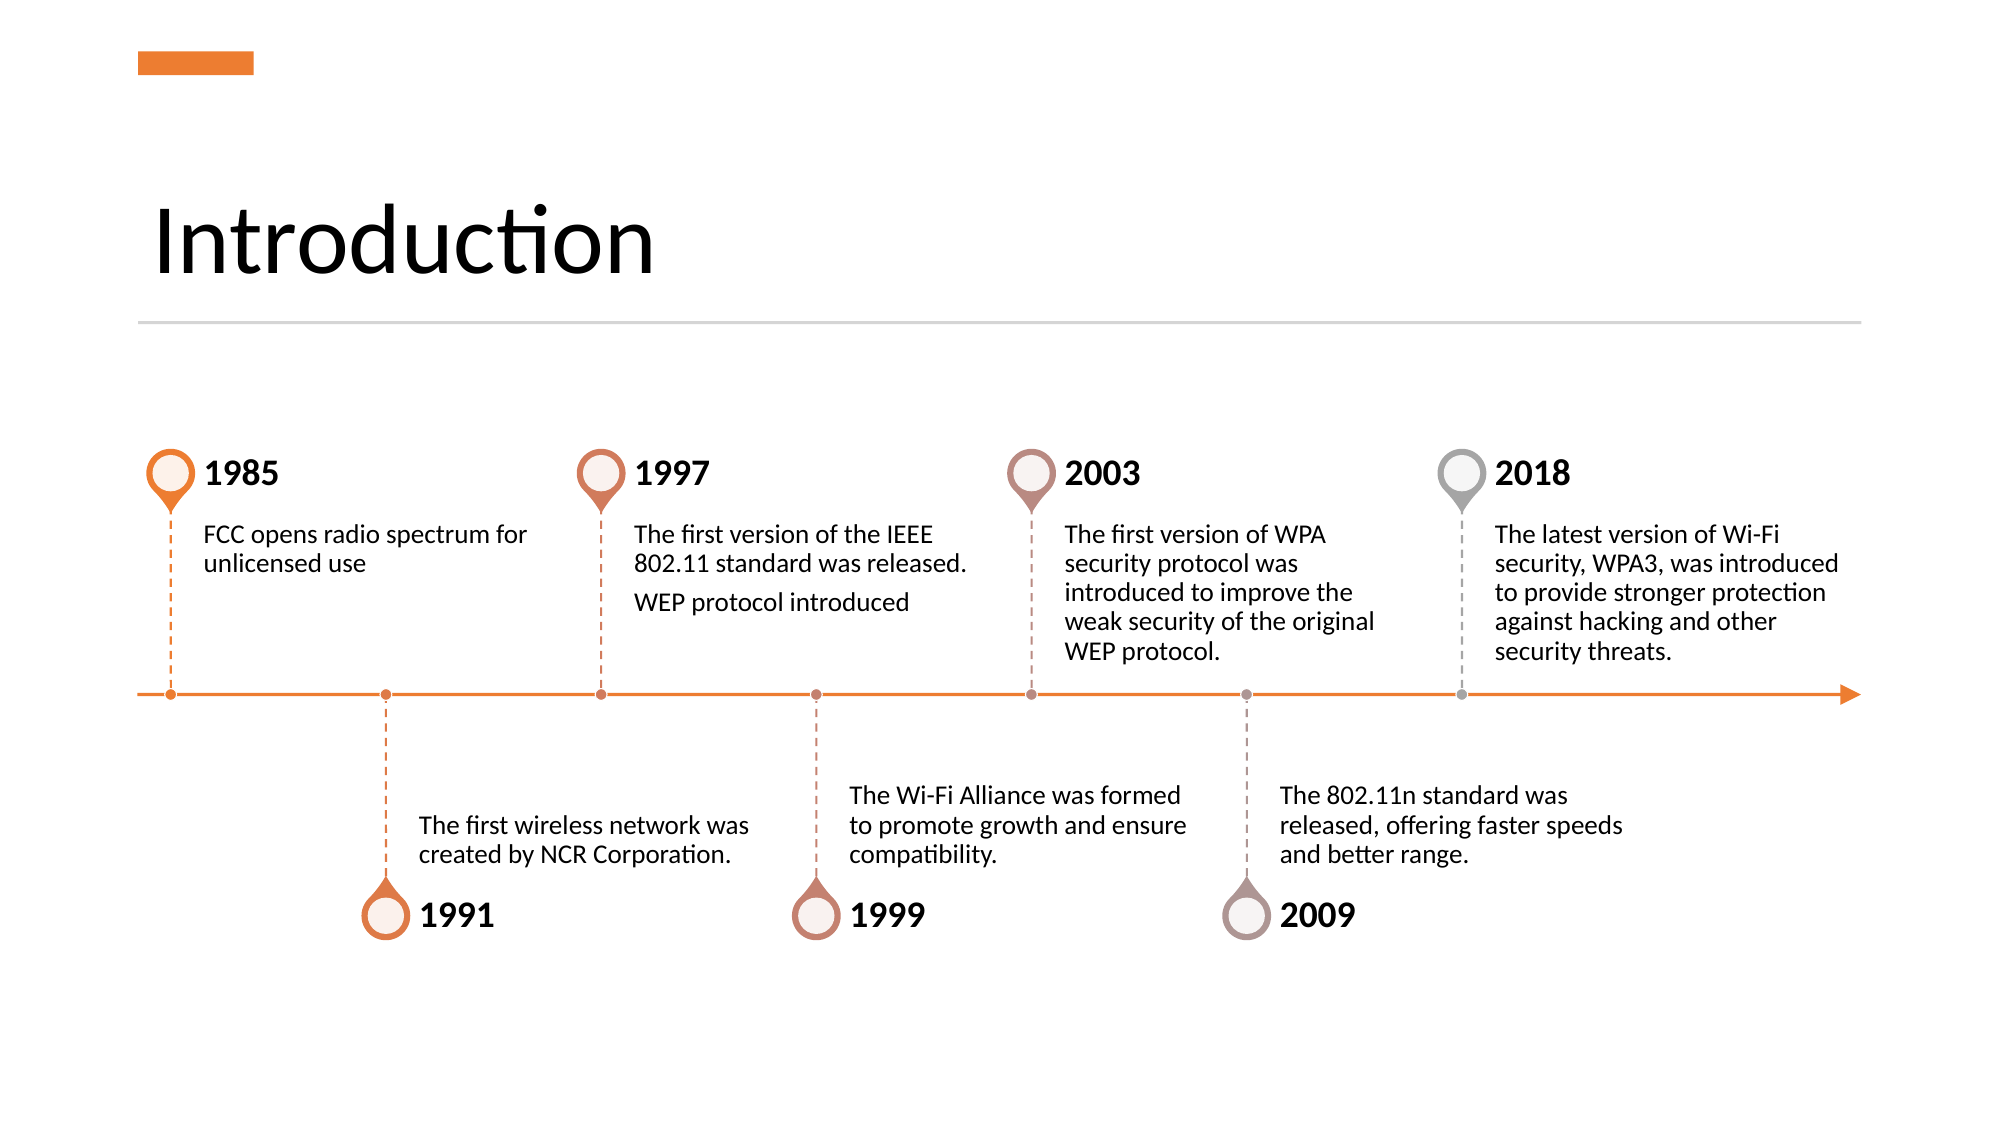

# Introduction

FCC opens radio spectrum for unlicensed use
1985
The first wireless network was created by NCR Corporation.
1991
The first version of the IEEE 802.11 standard was released.
WEP protocol introduced
1997
The Wi-Fi Alliance was formed to promote growth and ensure compatibility.
1999
The first version of WPA security protocol was introduced to improve the weak security of the original WEP protocol.
2003
The 802.11n standard was released, offering faster speeds and better range.
2009
The latest version of Wi-Fi security, WPA3, was introduced to provide stronger protection against hacking and other security threats.
2018